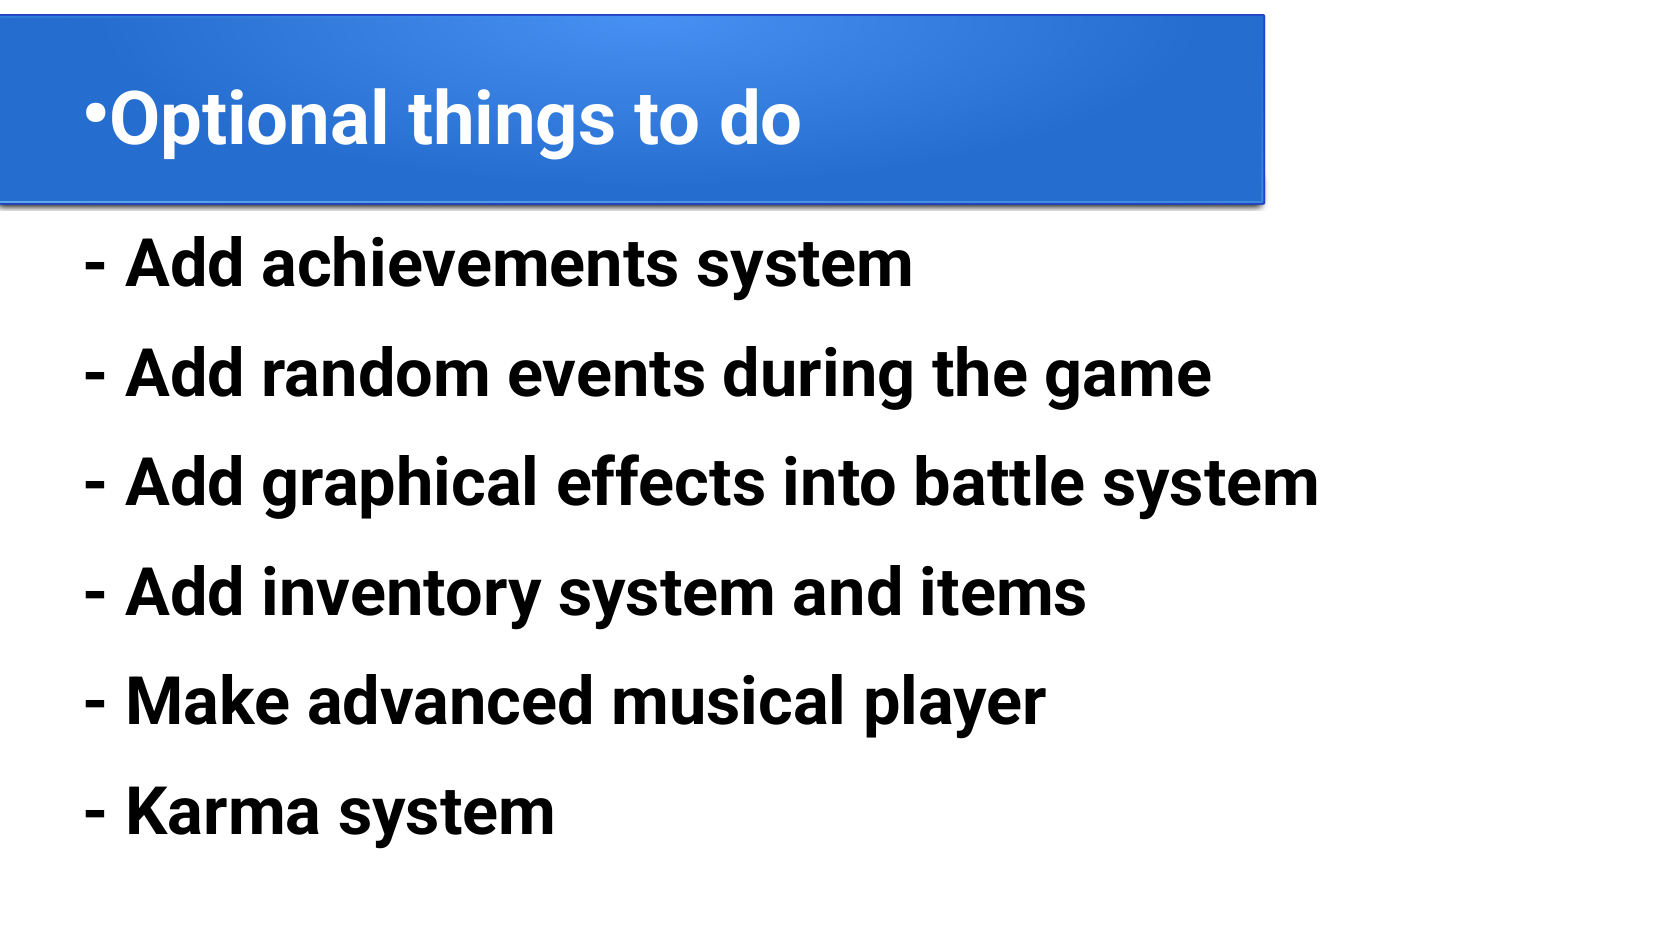

Optional things to do
- Add achievements system
- Add random events during the game
- Add graphical effects into battle system
- Add inventory system and items
- Make advanced musical player
- Karma system